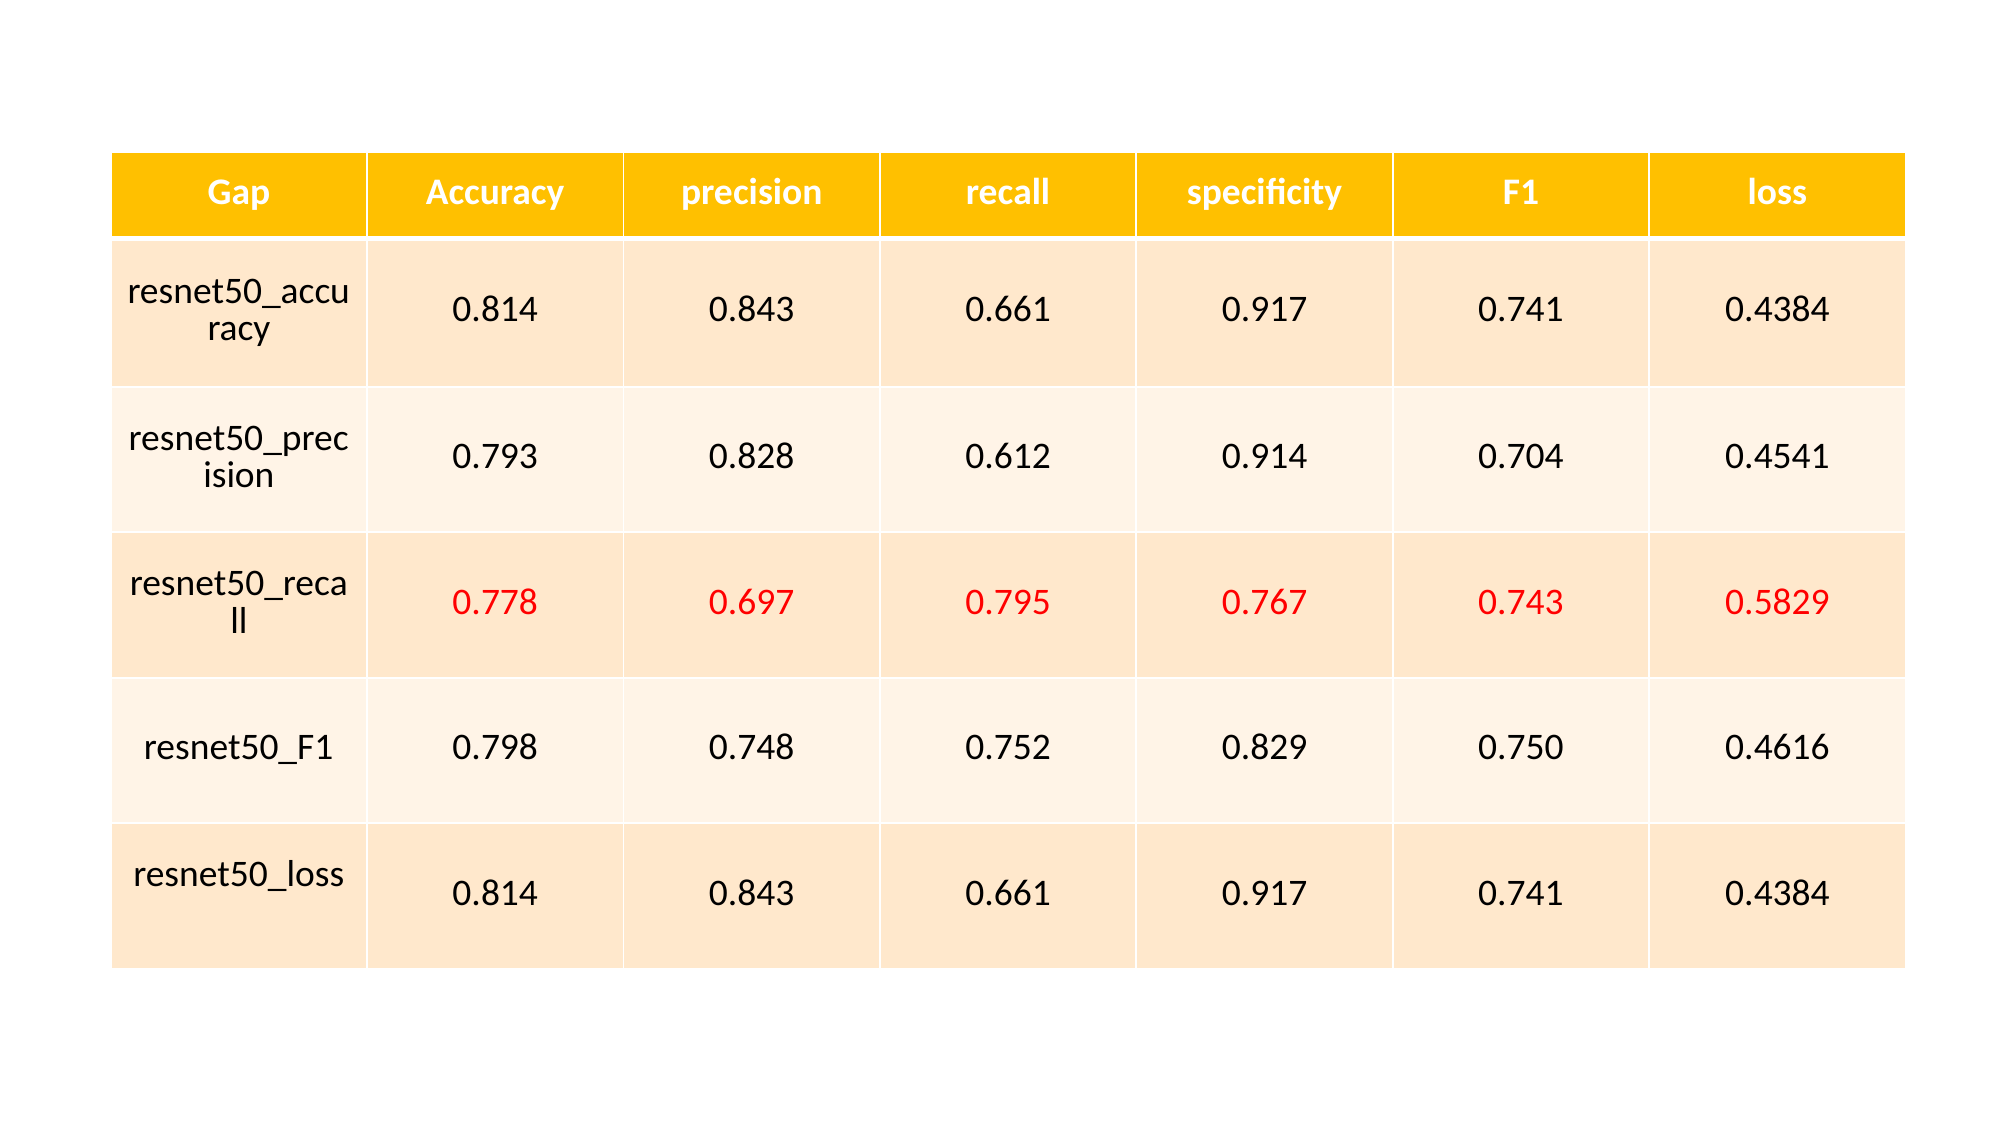

| Gap | Accuracy | precision | recall | specificity | F1 | loss |
| --- | --- | --- | --- | --- | --- | --- |
| resnet50\_accuracy | 0.814 | 0.843 | 0.661 | 0.917 | 0.741 | 0.4384 |
| resnet50\_precision | 0.793 | 0.828 | 0.612 | 0.914 | 0.704 | 0.4541 |
| resnet50\_recall | 0.778 | 0.697 | 0.795 | 0.767 | 0.743 | 0.5829 |
| resnet50\_F1 | 0.798 | 0.748 | 0.752 | 0.829 | 0.750 | 0.4616 |
| resnet50\_loss | 0.814 | 0.843 | 0.661 | 0.917 | 0.741 | 0.4384 |